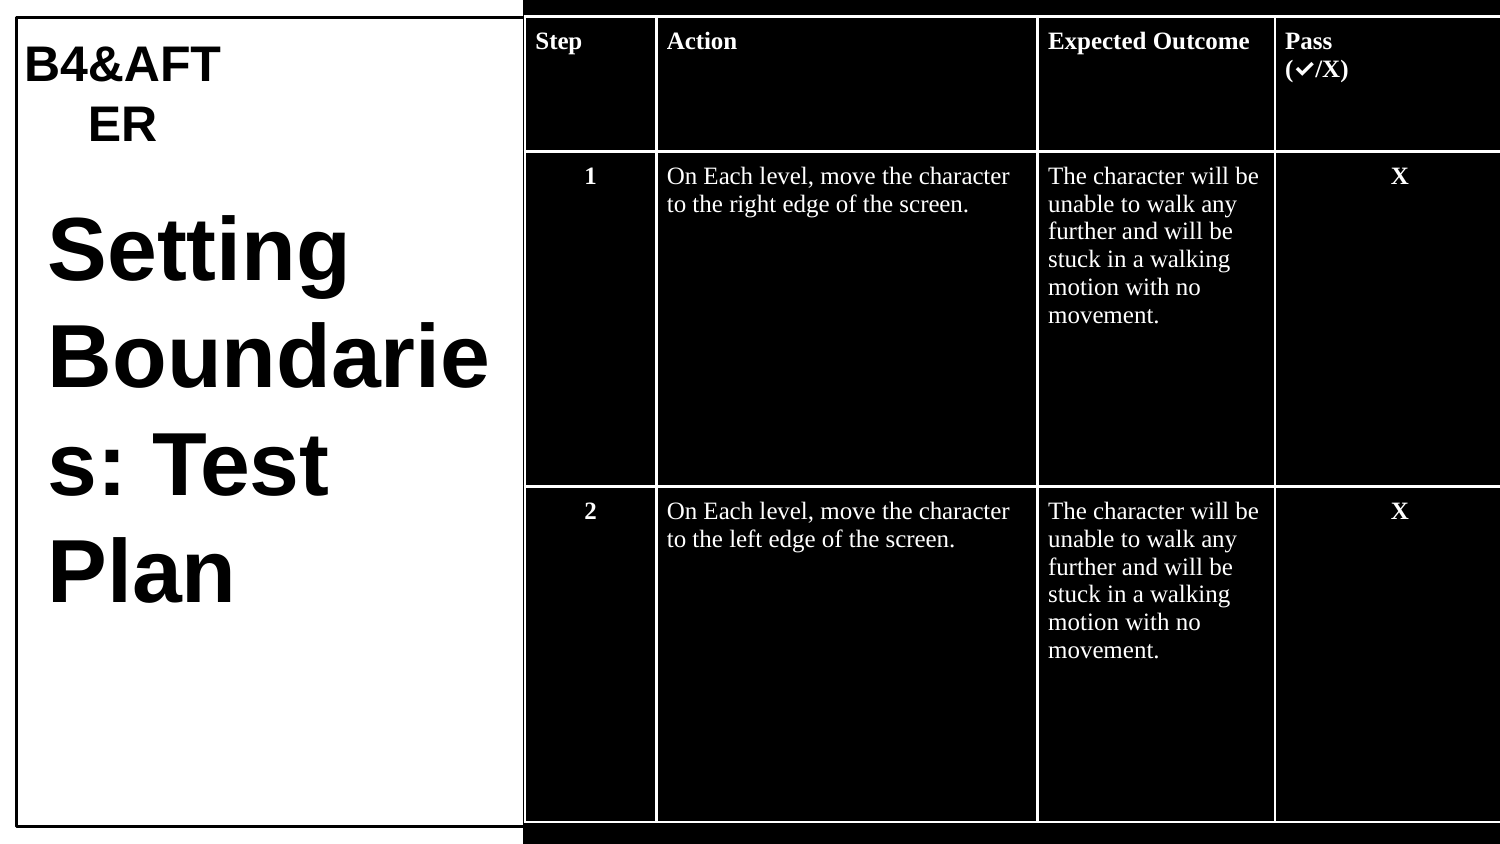

B4&AFTER
| Step | Action | Expected Outcome | Pass (✓/X) |
| --- | --- | --- | --- |
| 1 | On Each level, move the character to the right edge of the screen. | The character will be unable to walk any further and will be stuck in a walking motion with no movement. | X |
| 2 | On Each level, move the character to the left edge of the screen. | The character will be unable to walk any further and will be stuck in a walking motion with no movement. | X |
Setting Boundaries: Test Plan